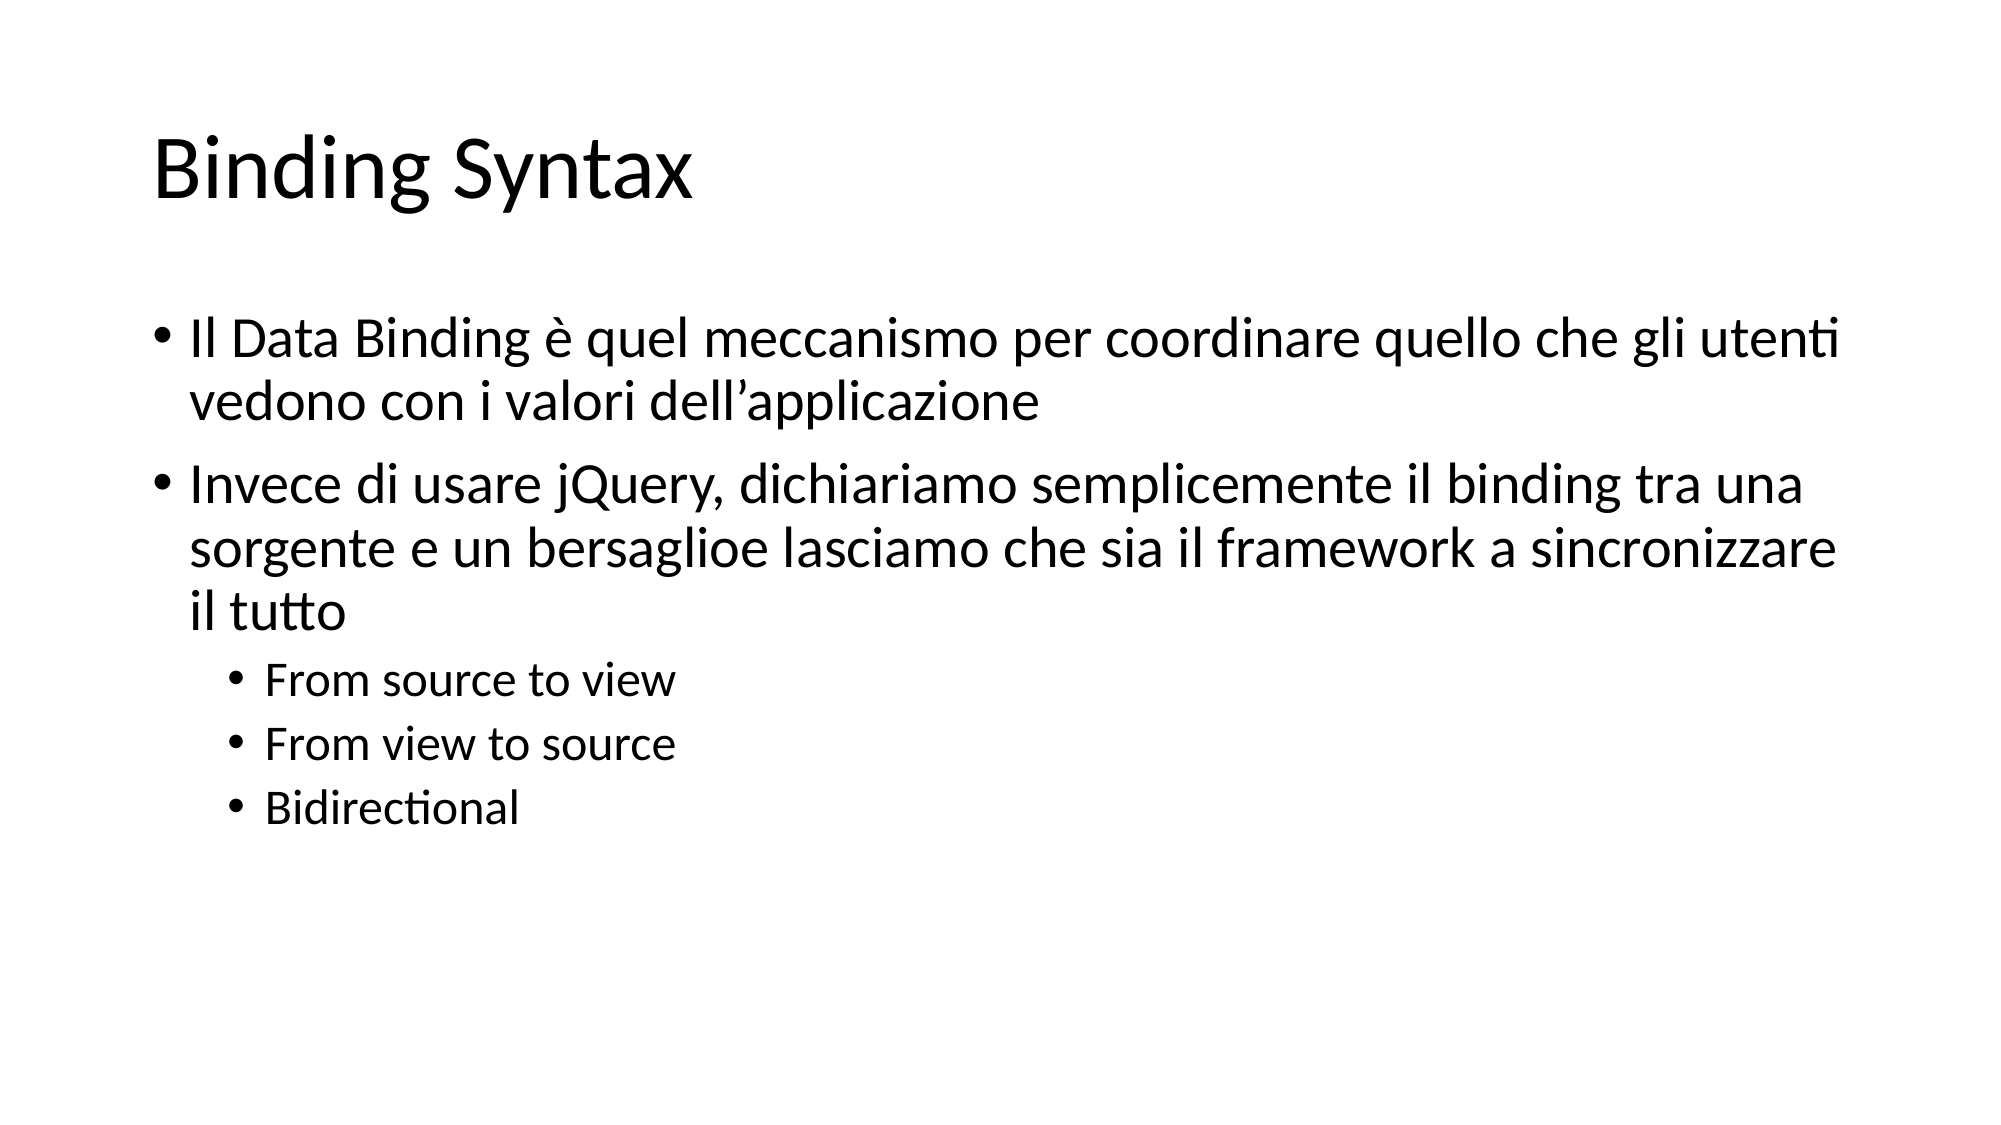

# Binding Syntax
Il Data Binding è quel meccanismo per coordinare quello che gli utenti vedono con i valori dell’applicazione
Invece di usare jQuery, dichiariamo semplicemente il binding tra una sorgente e un bersaglioe lasciamo che sia il framework a sincronizzare il tutto
From source to view
From view to source
Bidirectional